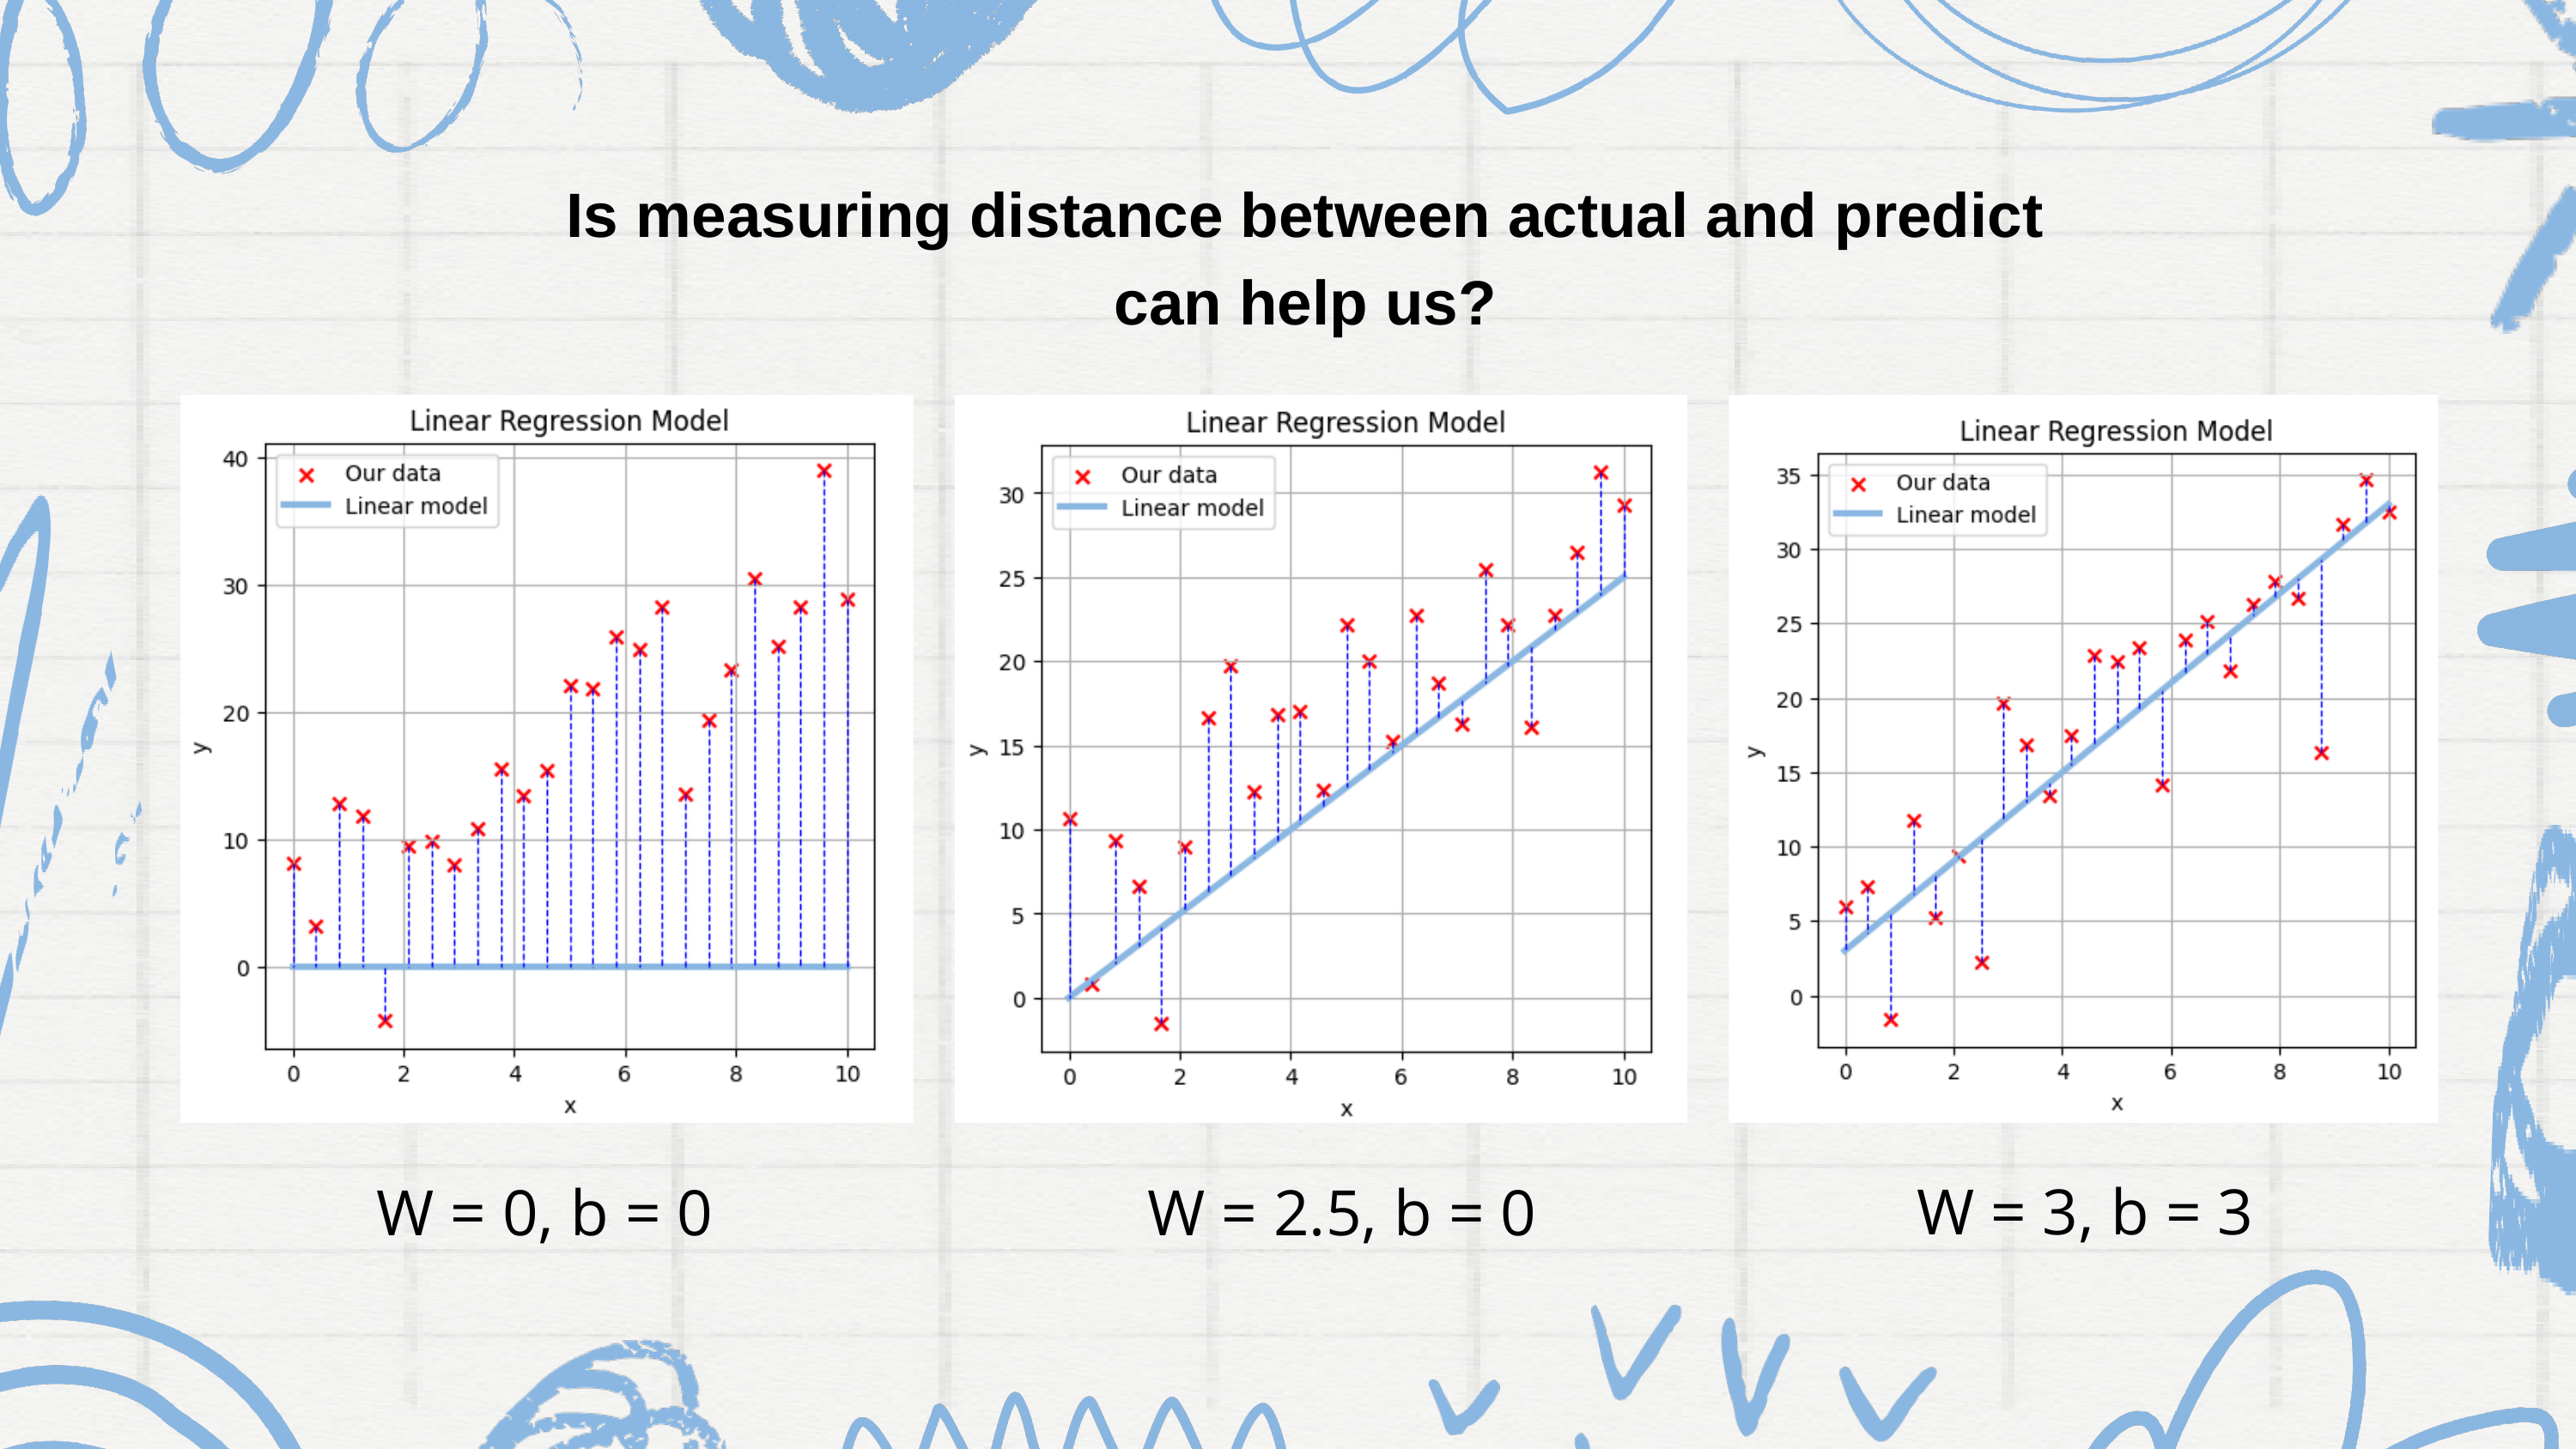

Is measuring distance between actual and predict
can help us?

W = 3, b = 3
W = 0, b = 0
W = 2.5, b = 0